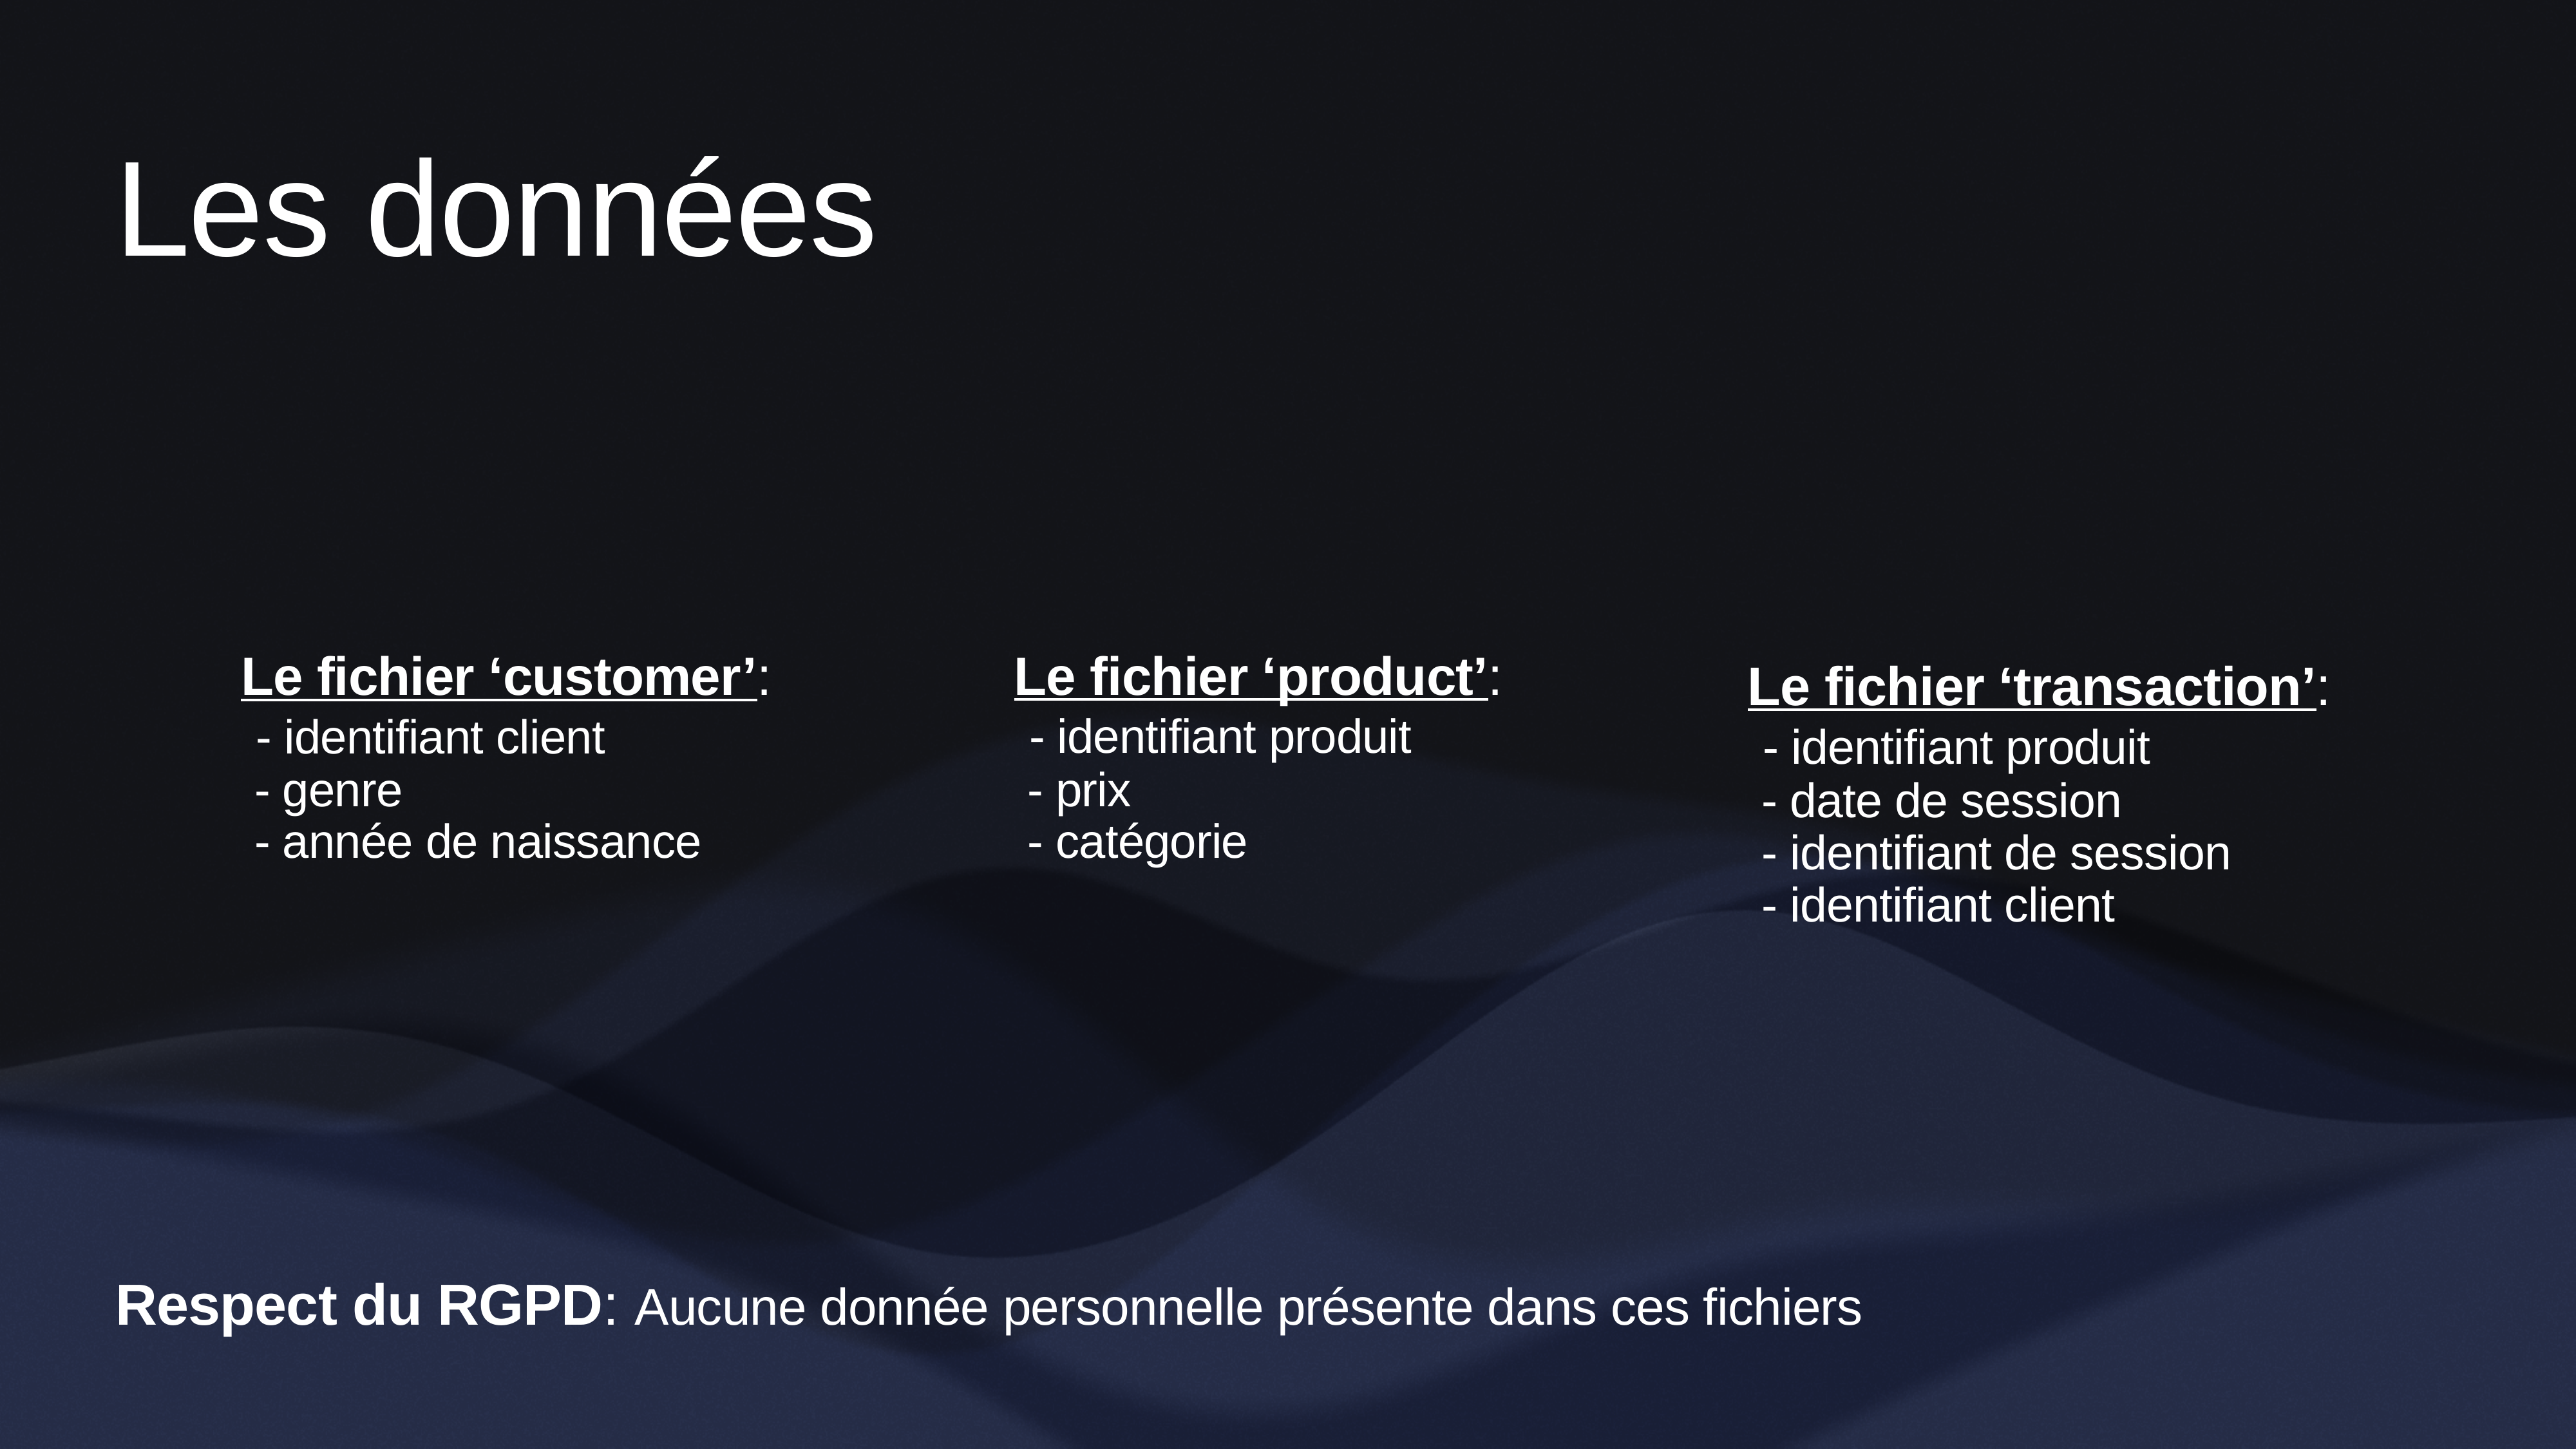

# Les données
Le fichier ‘customer’:
 - identifiant client
 - genre
 - année de naissance
Le fichier ‘product’:
 - identifiant produit
 - prix
 - catégorie
Le fichier ‘transaction’:
 - identifiant produit
 - date de session
 - identifiant de session
 - identifiant client
Respect du RGPD: Aucune donnée personnelle présente dans ces fichiers
2